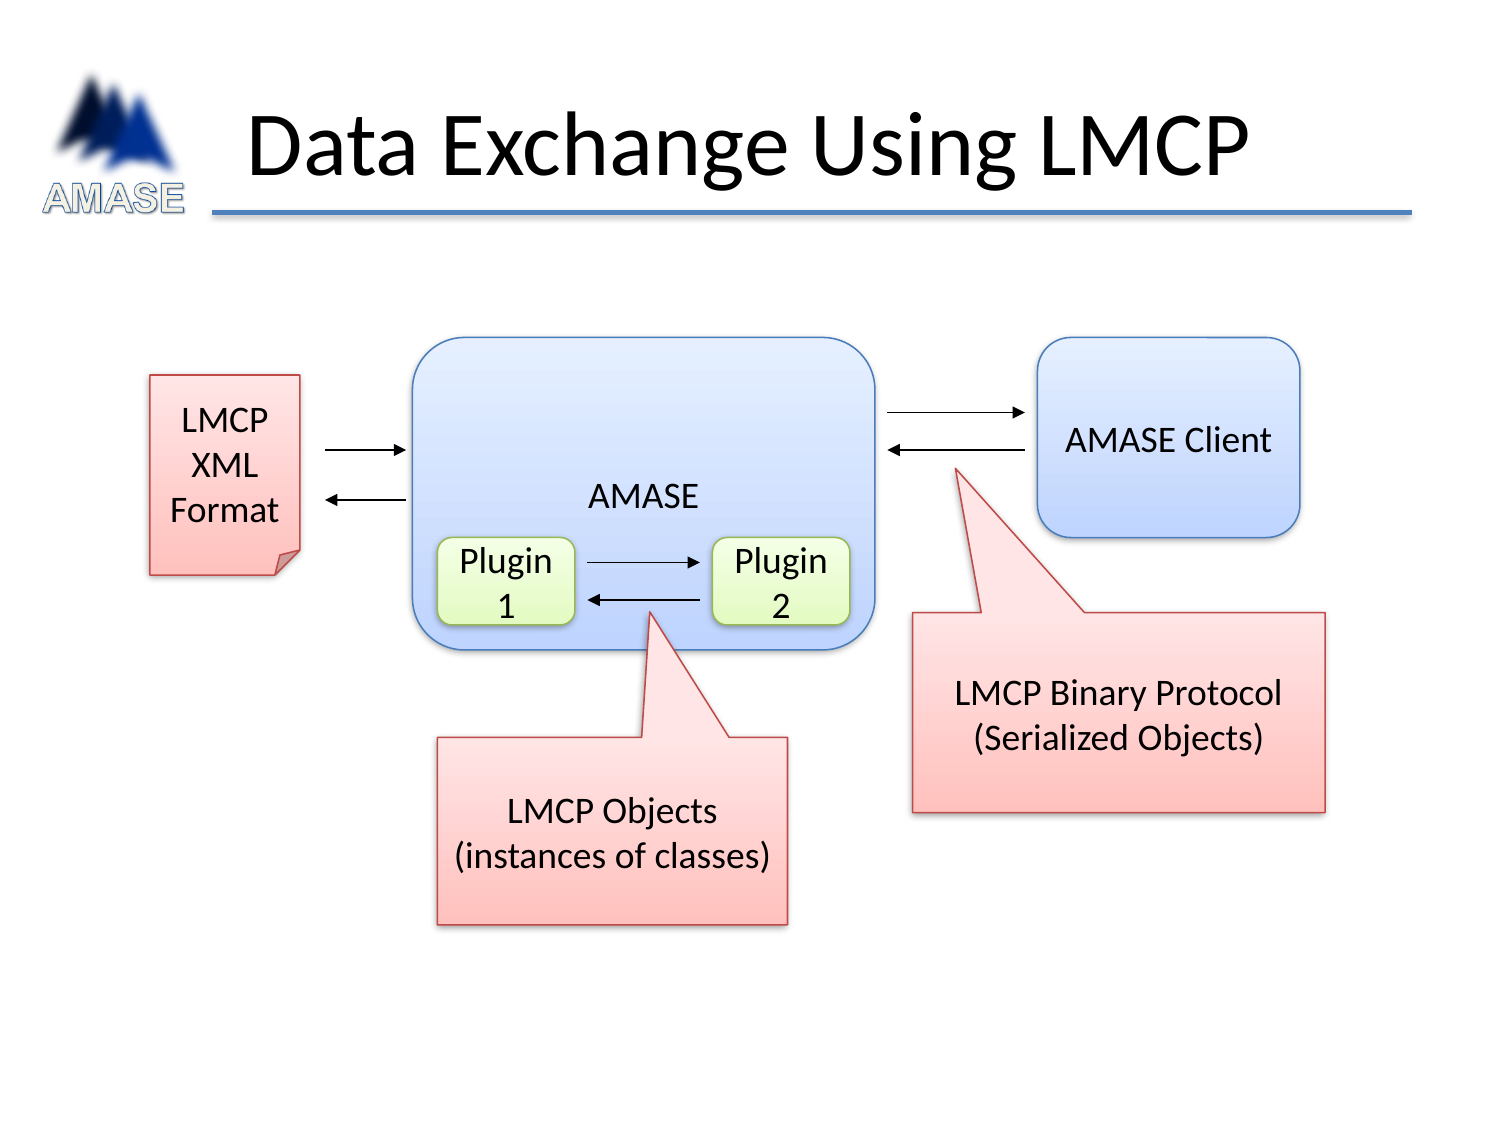

# Data Exchange Using LMCP
AMASE
AMASE Client
LMCP
XML
Format
Plugin
1
Plugin
2
LMCP Binary Protocol
(Serialized Objects)
LMCP Objects
(instances of classes)